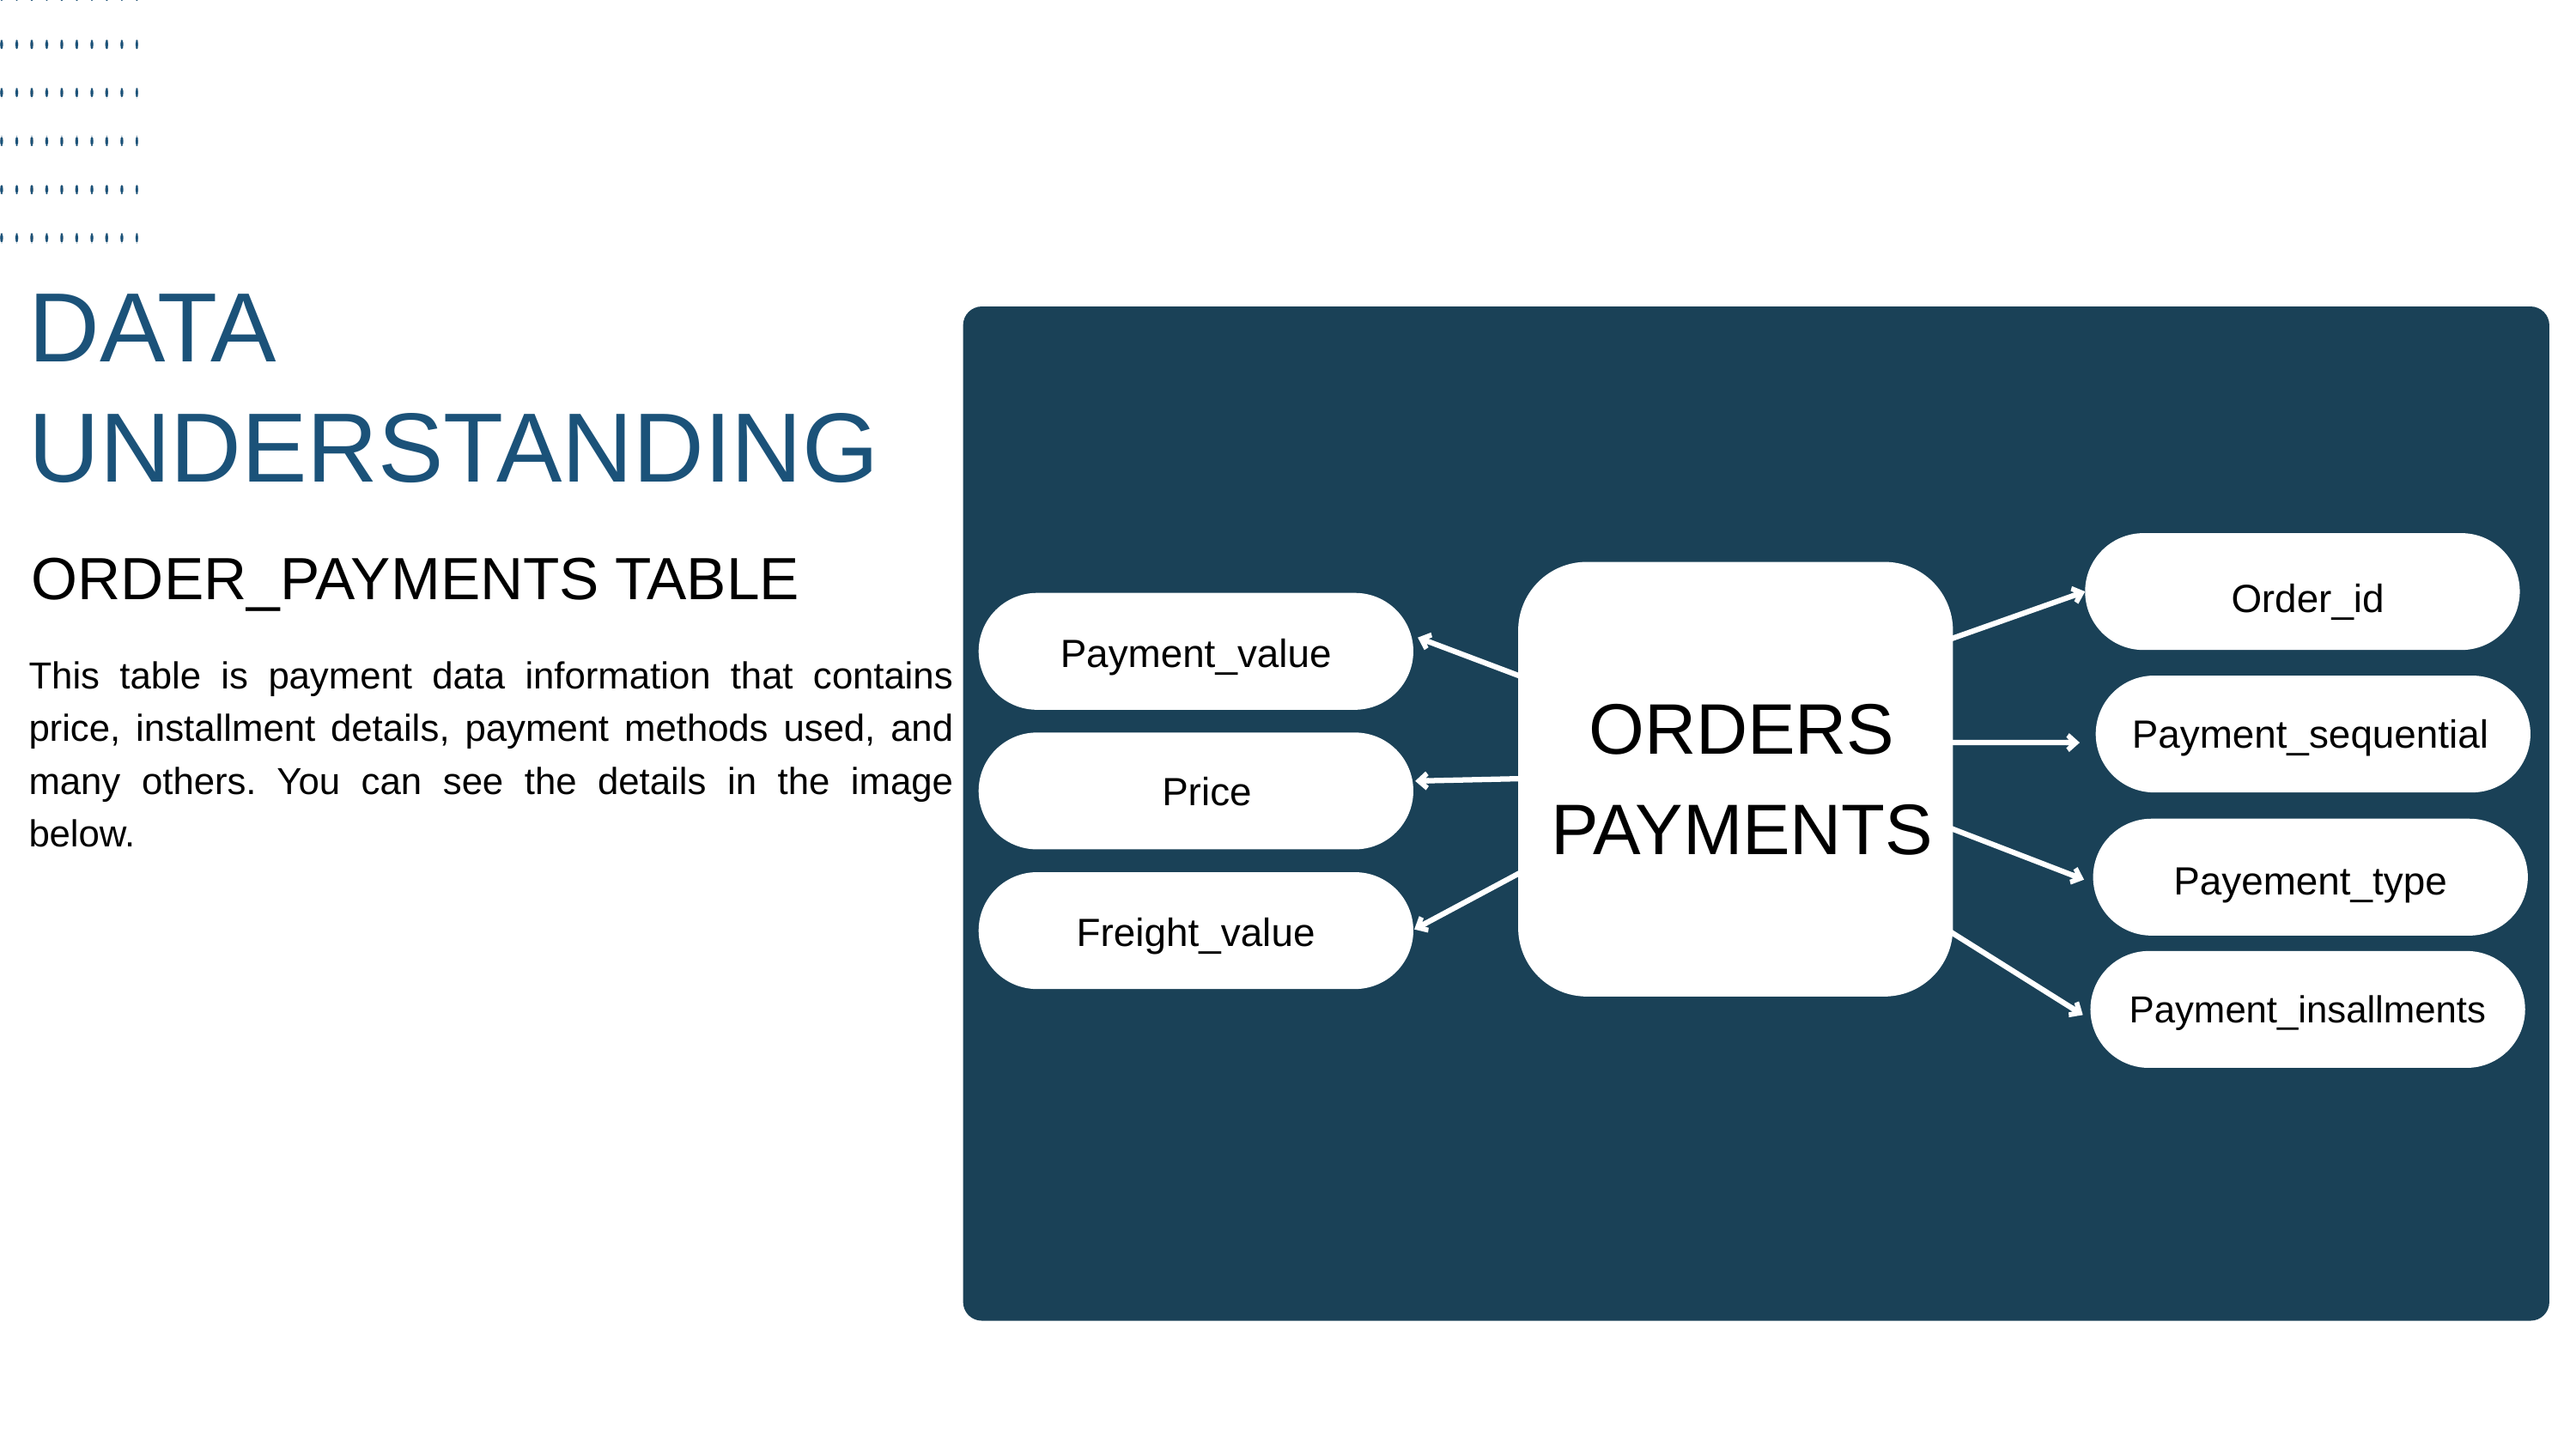

DATA UNDERSTANDING

ORDER_PAYMENTS TABLE

Order_id

Payment_value

This table is payment data information that contains price, installment details, payment methods used, and many others. You can see the details in the image below.

ORDERS
PAYMENTS

Payment_sequential

Price

Payement_type

Freight_value

Payment_insallments